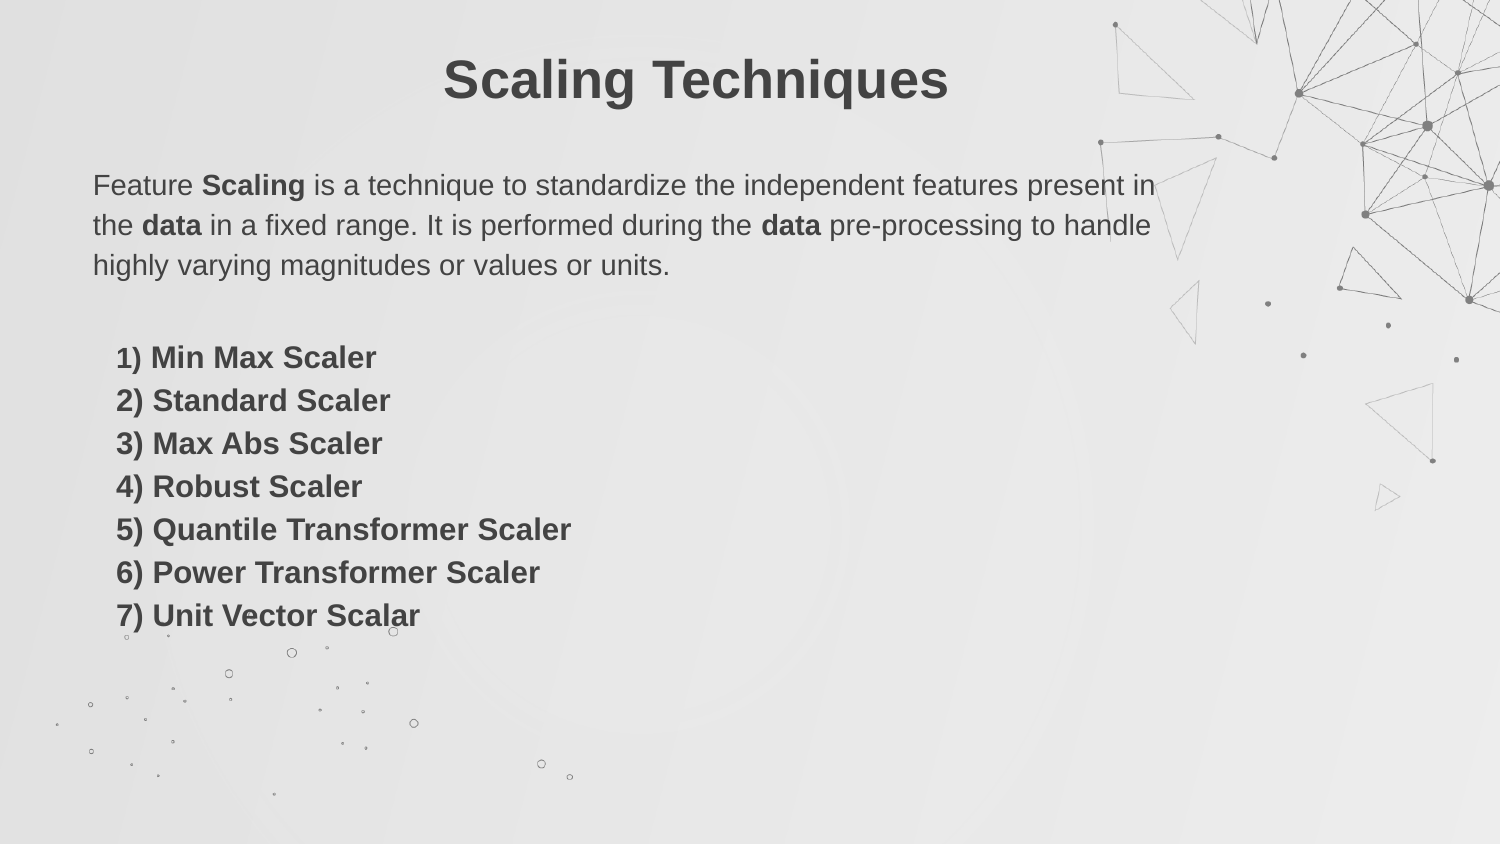

Scaling Techniques
Feature Scaling is a technique to standardize the independent features present in the data in a fixed range. It is performed during the data pre-processing to handle highly varying magnitudes or values or units.
1) Min Max Scaler
2) Standard Scaler
3) Max Abs Scaler
4) Robust Scaler
5) Quantile Transformer Scaler
6) Power Transformer Scaler
7) Unit Vector Scalar